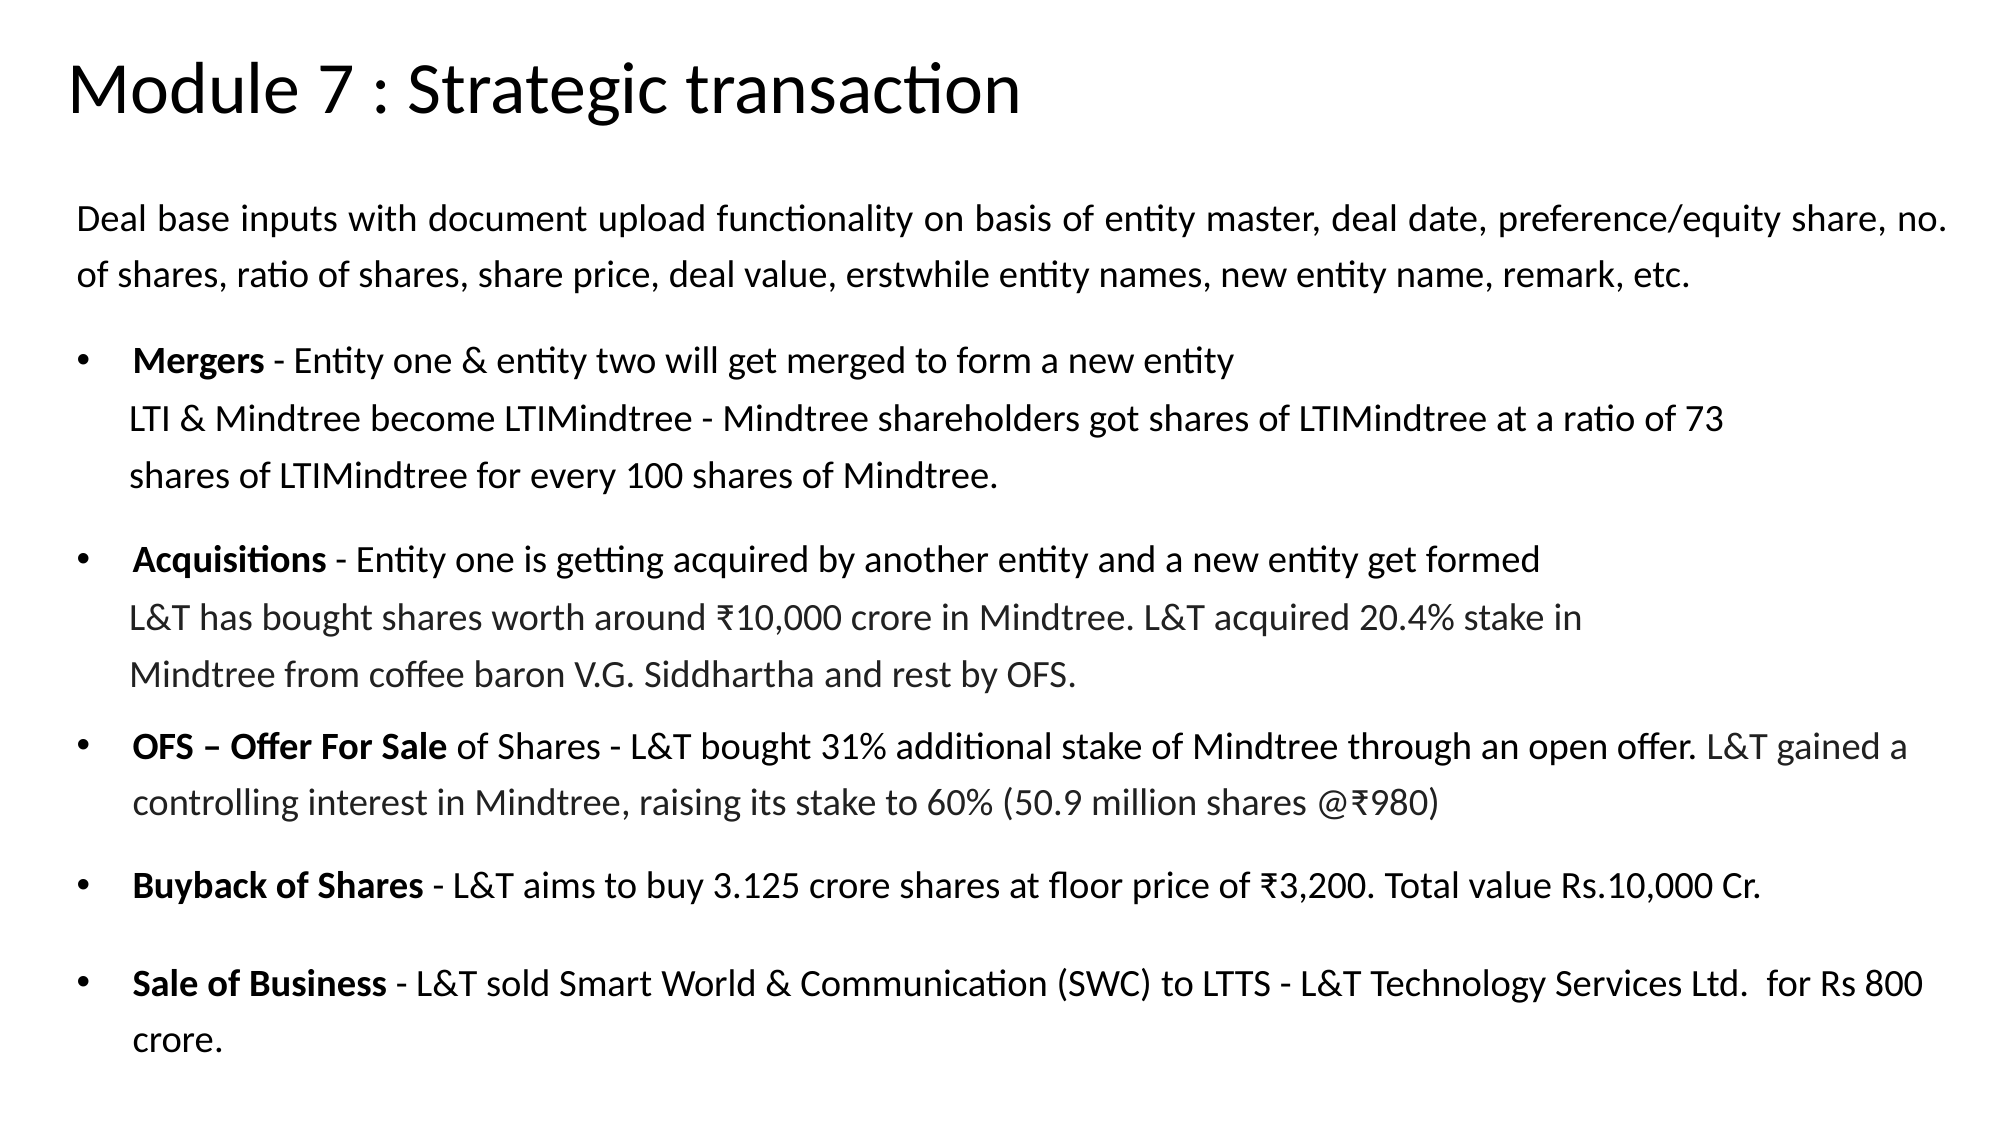

Module 7 : Strategic transaction
Deal base inputs with document upload functionality on basis of entity master, deal date, preference/equity share, no. of shares, ratio of shares, share price, deal value, erstwhile entity names, new entity name, remark, etc.

Mergers - Entity one & entity two will get merged to form a new entity
      LTI & Mindtree become LTIMindtree - Mindtree shareholders got shares of LTIMindtree at a ratio of 73
      shares of LTIMindtree for every 100 shares of Mindtree.

Acquisitions - Entity one is getting acquired by another entity and a new entity get formed
      L&T has bought shares worth around ₹10,000 crore in Mindtree. L&T acquired 20.4% stake in
      Mindtree from coffee baron V.G. Siddhartha and rest by OFS.
OFS – Offer For Sale of Shares - L&T bought 31% additional stake of Mindtree through an open offer. L&T gained a controlling interest in Mindtree, raising its stake to 60% (50.9 million shares @₹980)

Buyback of Shares - L&T aims to buy 3.125 crore shares at floor price of ₹3,200. Total value Rs.10,000 Cr.

Sale of Business - L&T sold Smart World & Communication (SWC) to LTTS - L&T Technology Services Ltd.  for Rs 800 crore.